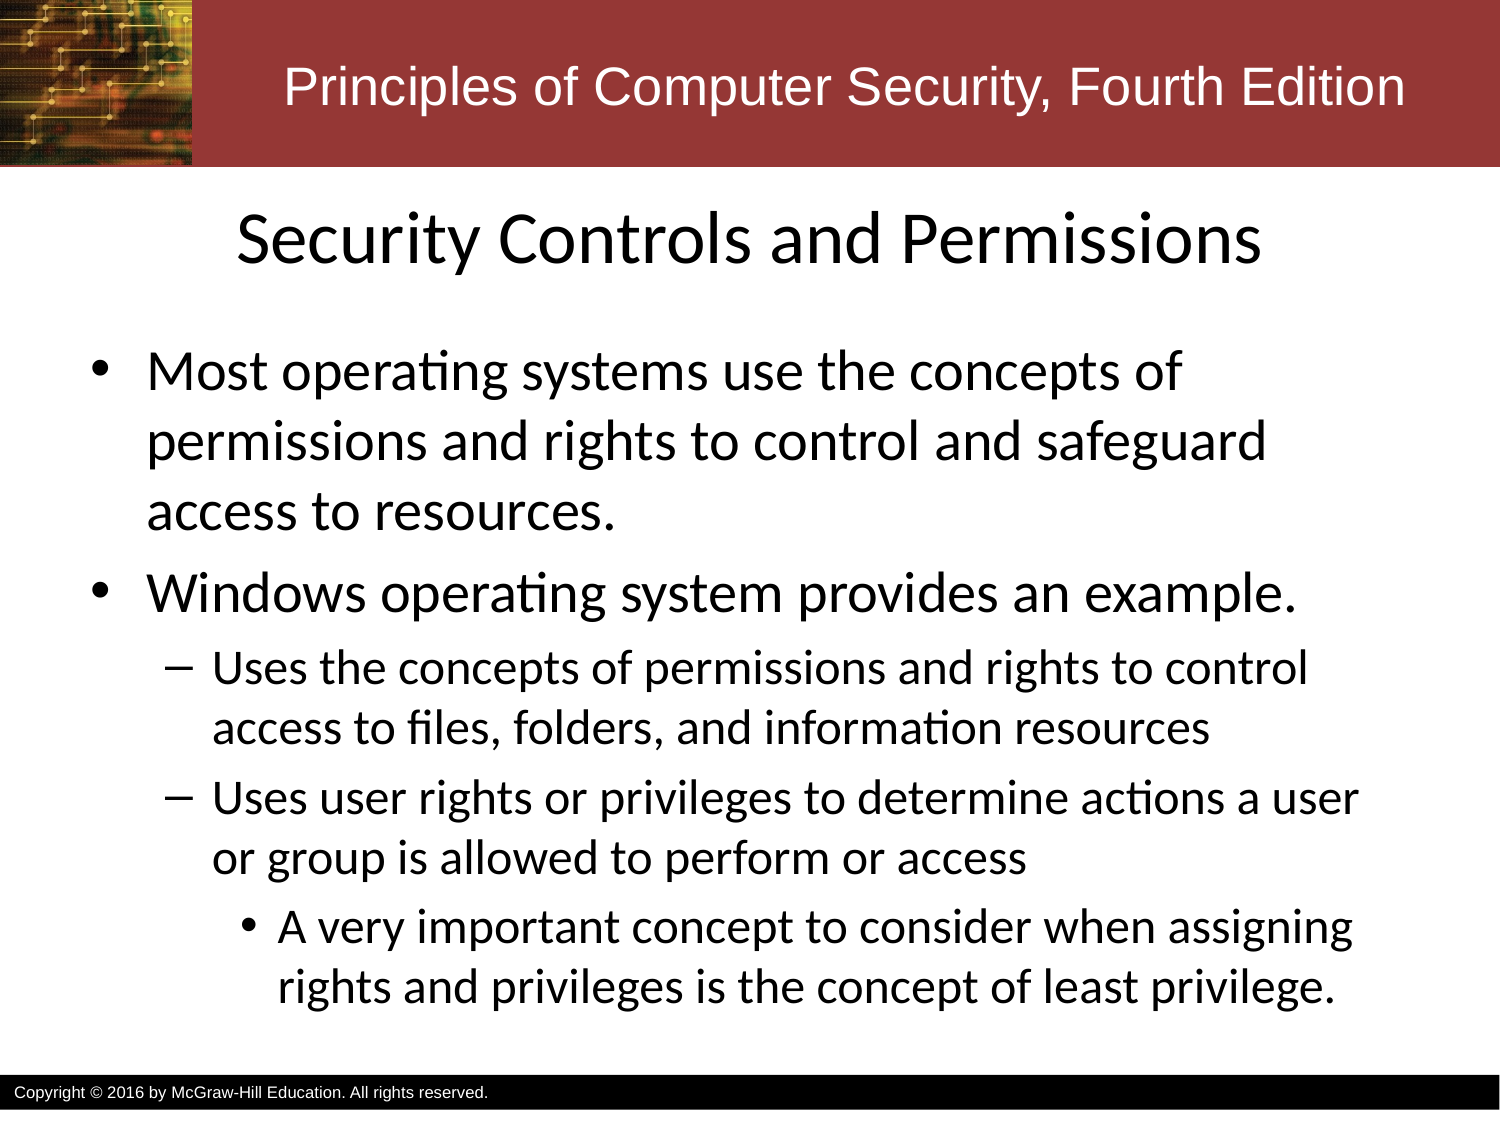

# Security Controls and Permissions
Most operating systems use the concepts of permissions and rights to control and safeguard access to resources.
Windows operating system provides an example.
Uses the concepts of permissions and rights to control access to files, folders, and information resources
Uses user rights or privileges to determine actions a user or group is allowed to perform or access
A very important concept to consider when assigning rights and privileges is the concept of least privilege.